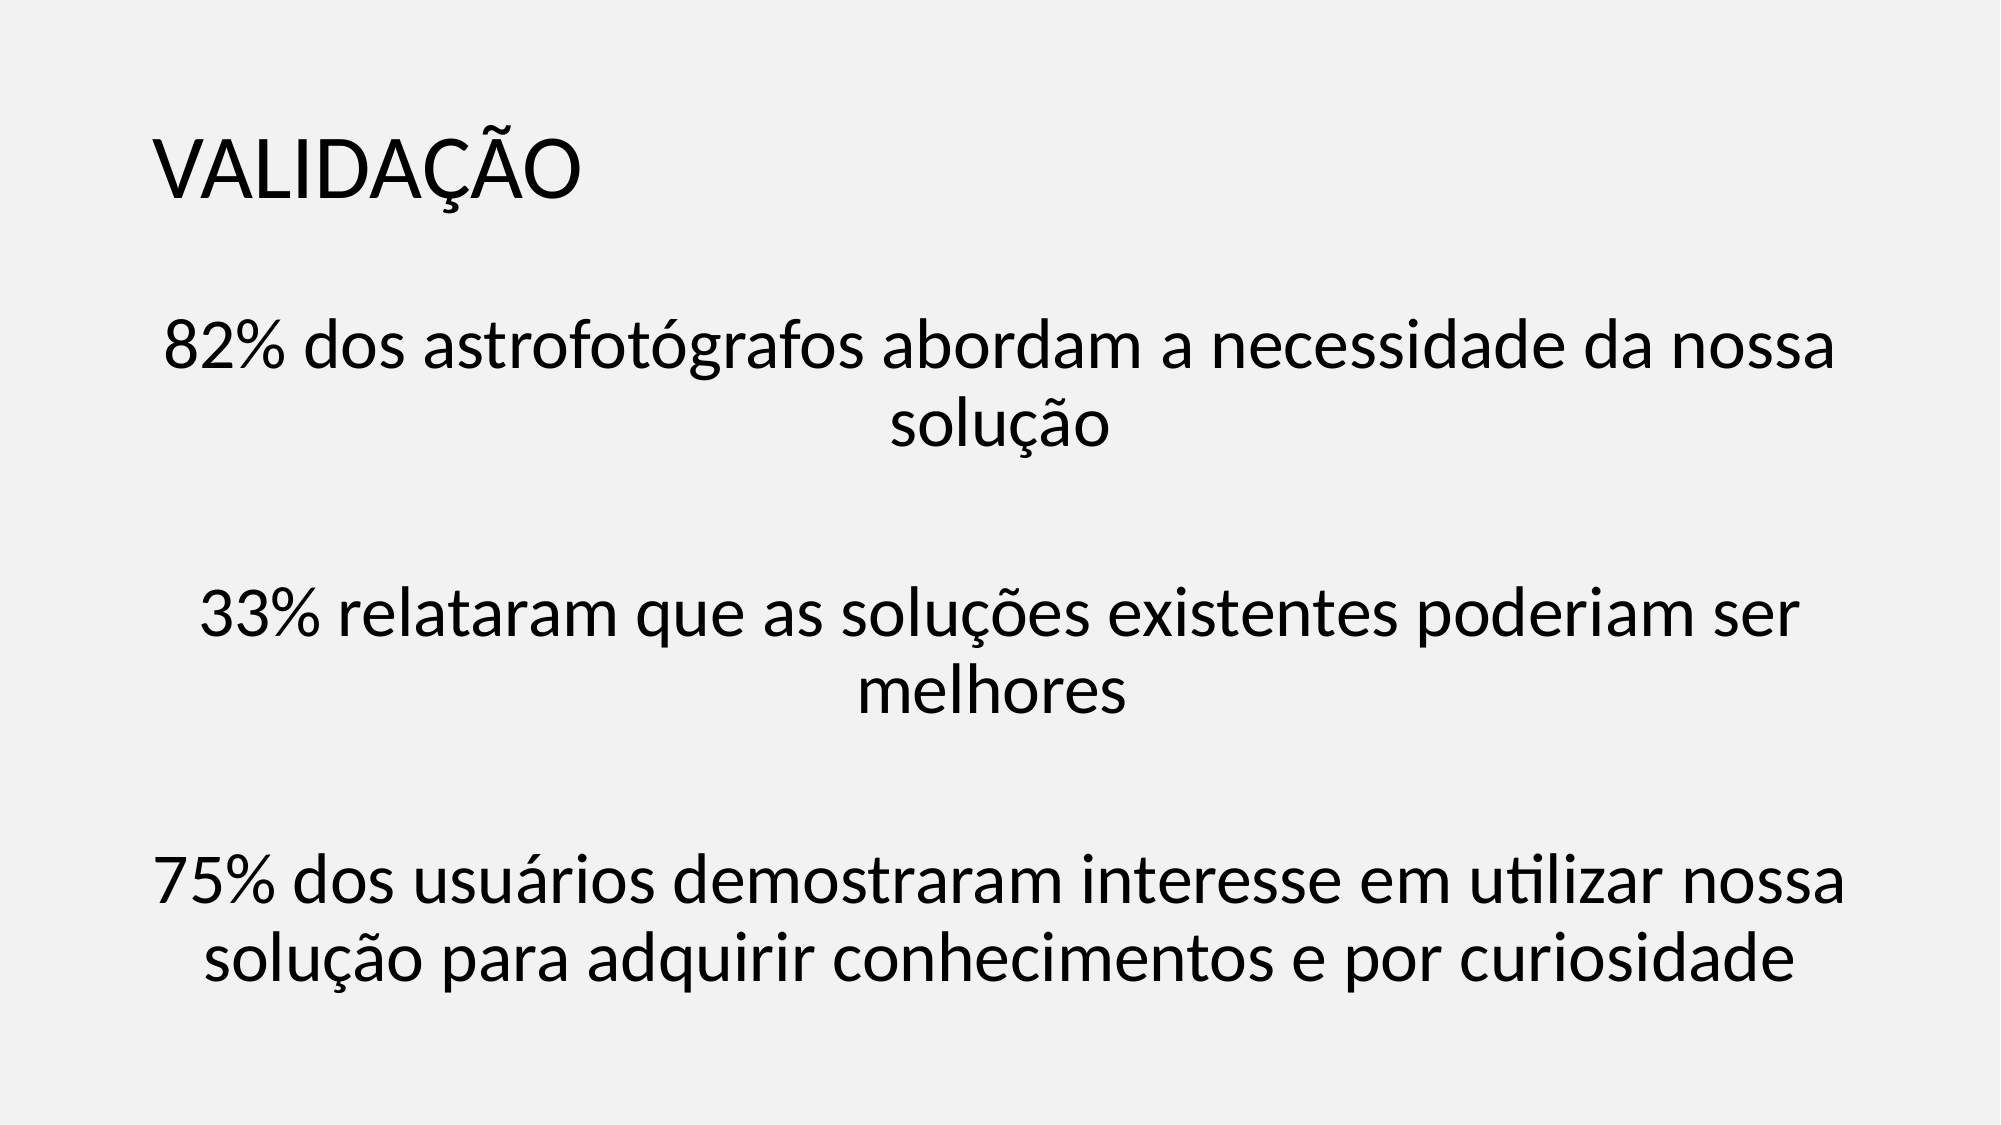

# VALIDAÇÃO
82% dos astrofotógrafos abordam a necessidade da nossa solução

33% relataram que as soluções existentes poderiam ser melhores

75% dos usuários demostraram interesse em utilizar nossa solução para adquirir conhecimentos e por curiosidade